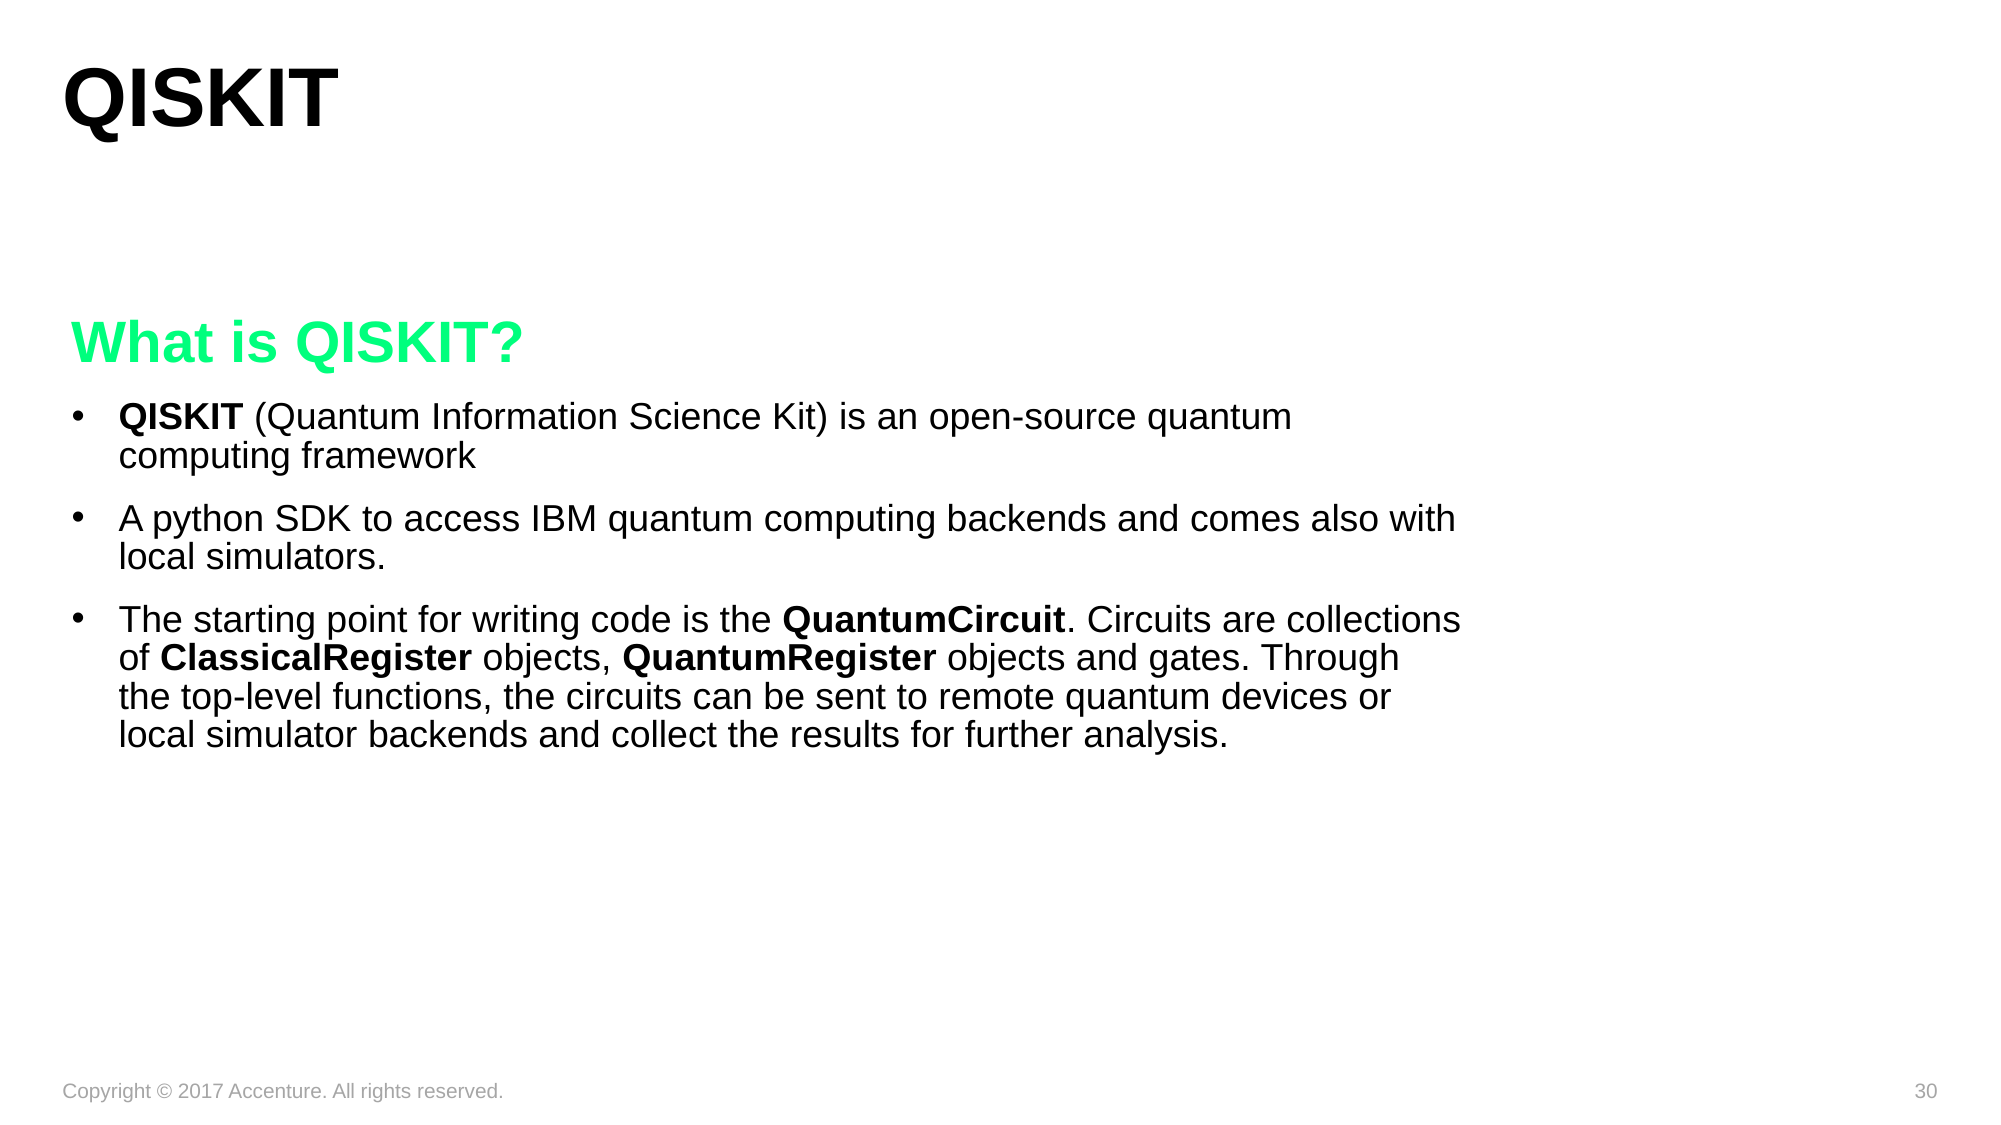

# QISKIT
What is QISKIT?
QISKIT (Quantum Information Science Kit) is an open-source quantum computing framework
A python SDK to access IBM quantum computing backends and comes also with local simulators.
The starting point for writing code is the QuantumCircuit. Circuits are collections of ClassicalRegister objects, QuantumRegister objects and gates. Through the top-level functions, the circuits can be sent to remote quantum devices or local simulator backends and collect the results for further analysis.
Copyright © 2017 Accenture. All rights reserved.
30